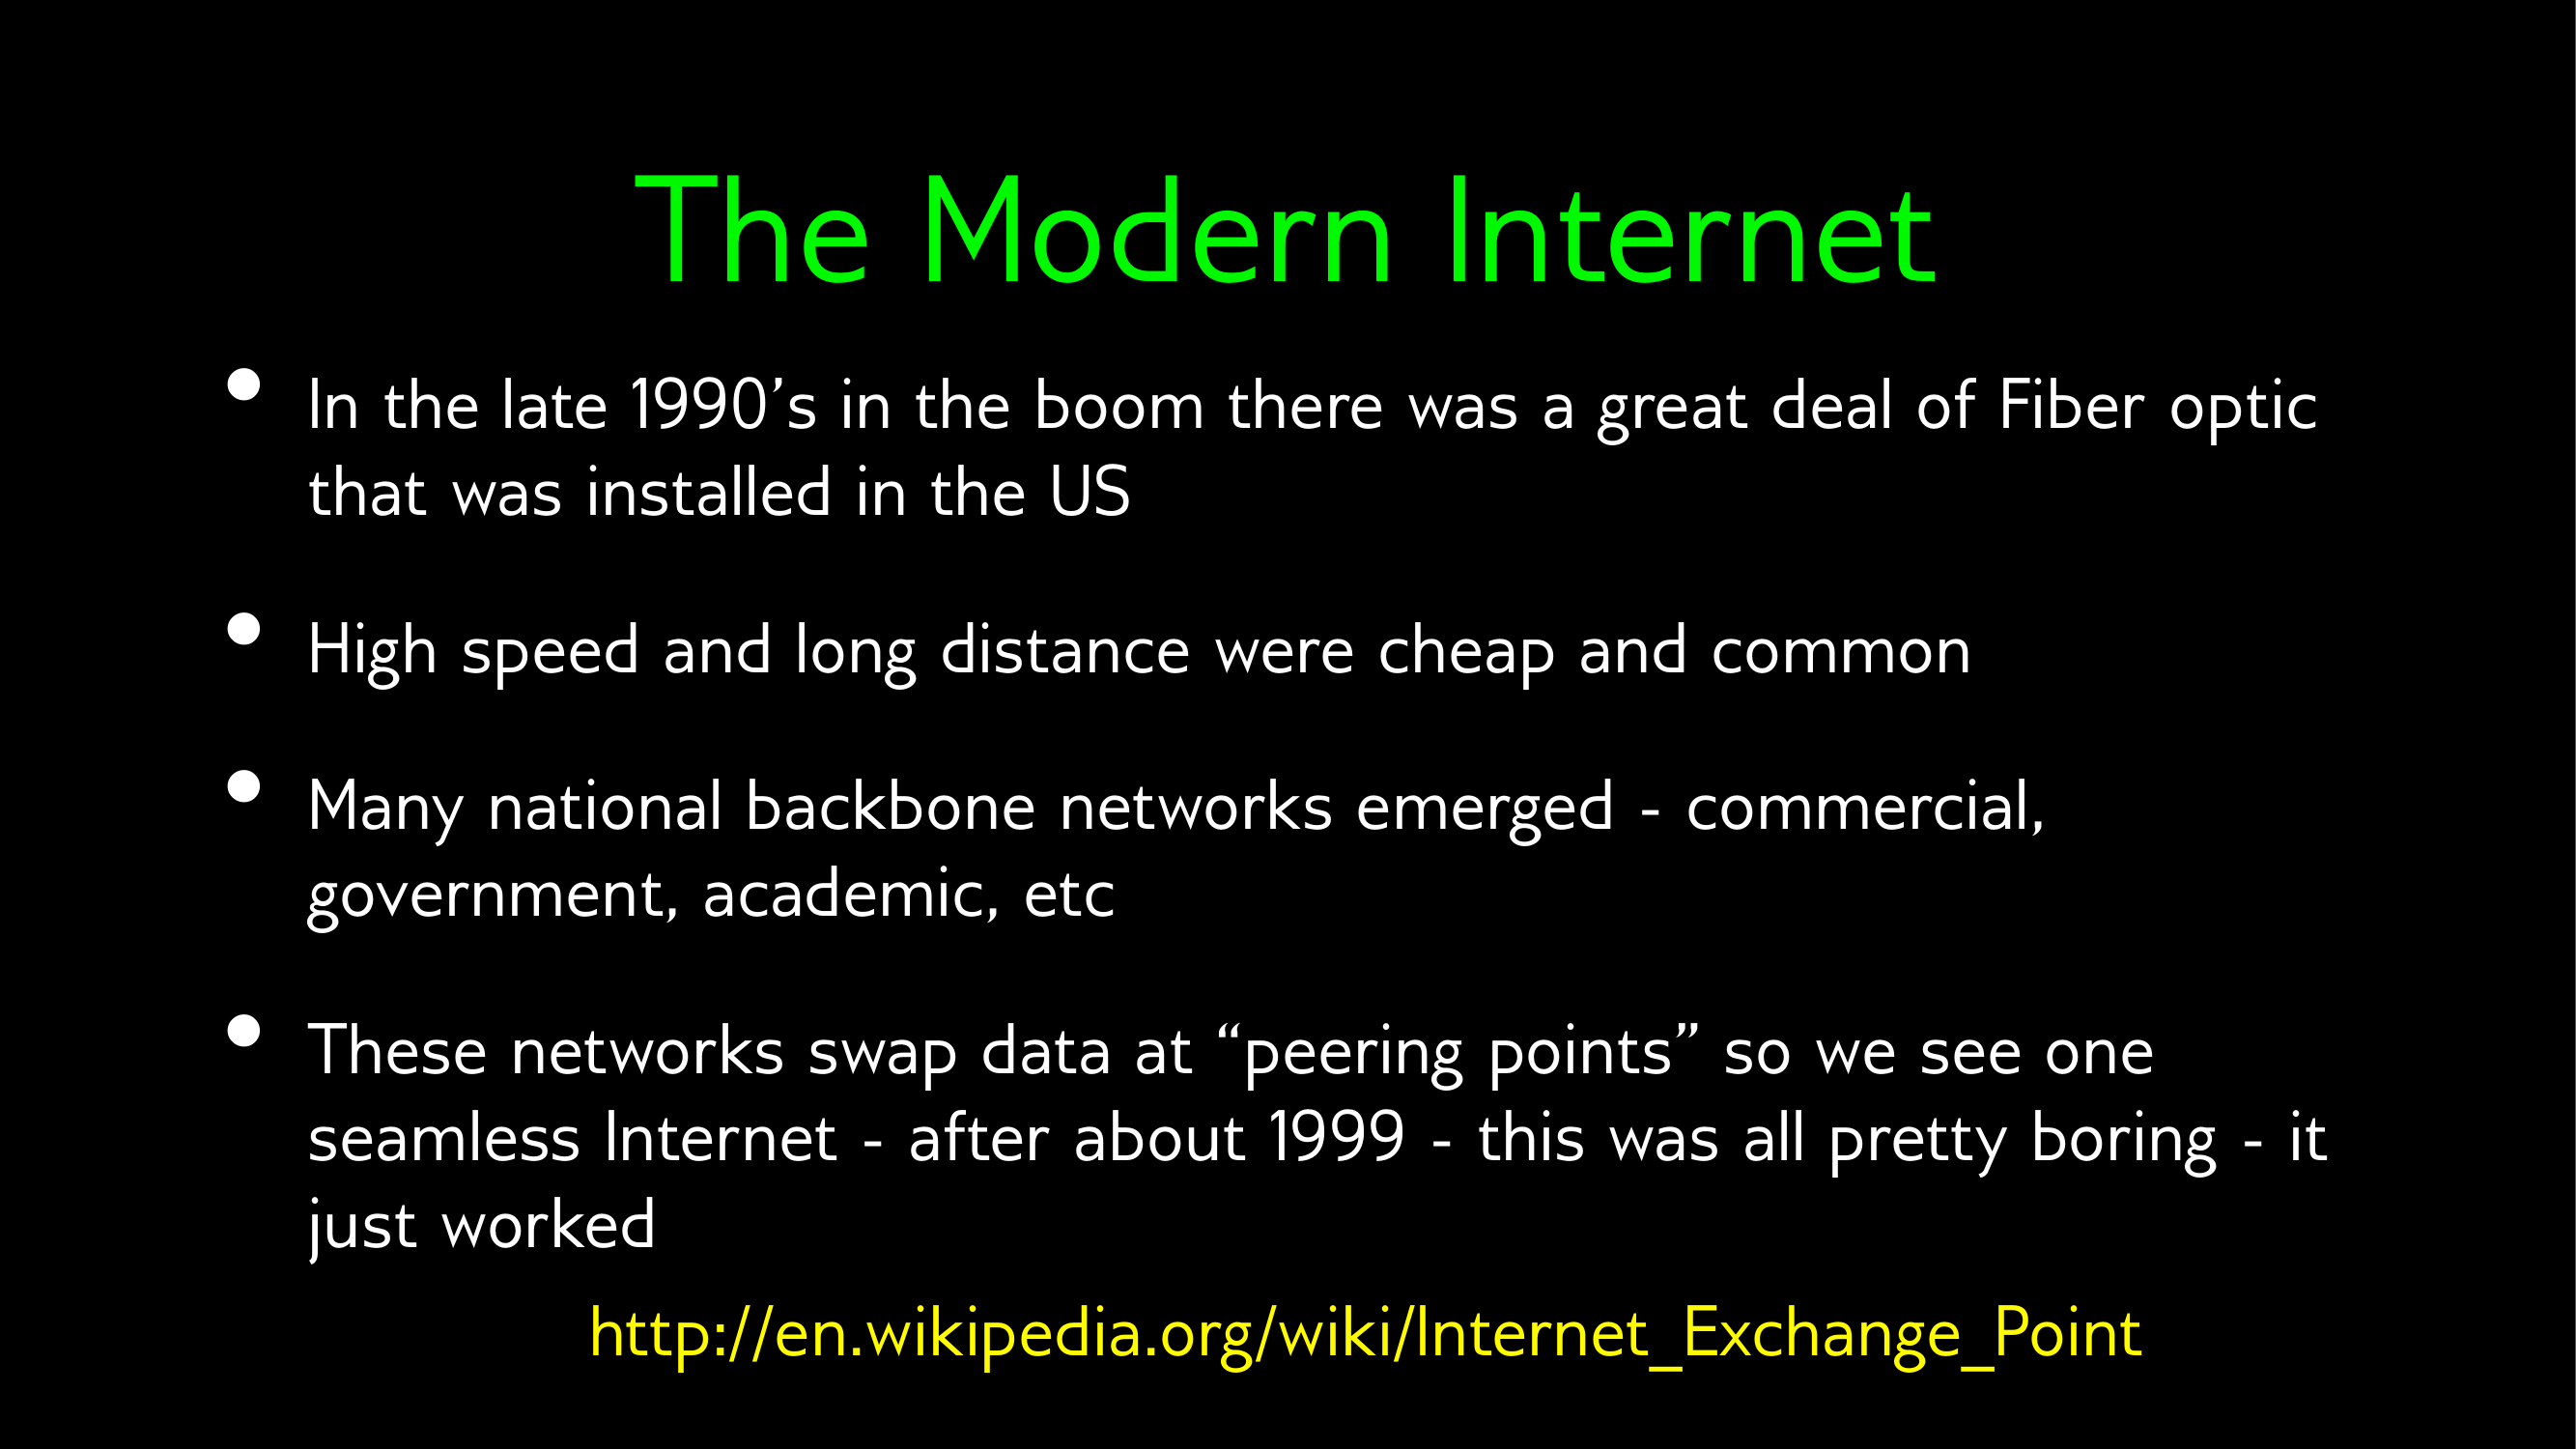

# The Modern Internet
In the late 1990’s in the boom there was a great deal of Fiber optic that was installed in the US
High speed and long distance were cheap and common
Many national backbone networks emerged - commercial, government, academic, etc
These networks swap data at “peering points” so we see one seamless Internet - after about 1999 - this was all pretty boring - it just worked
http://en.wikipedia.org/wiki/Internet_Exchange_Point